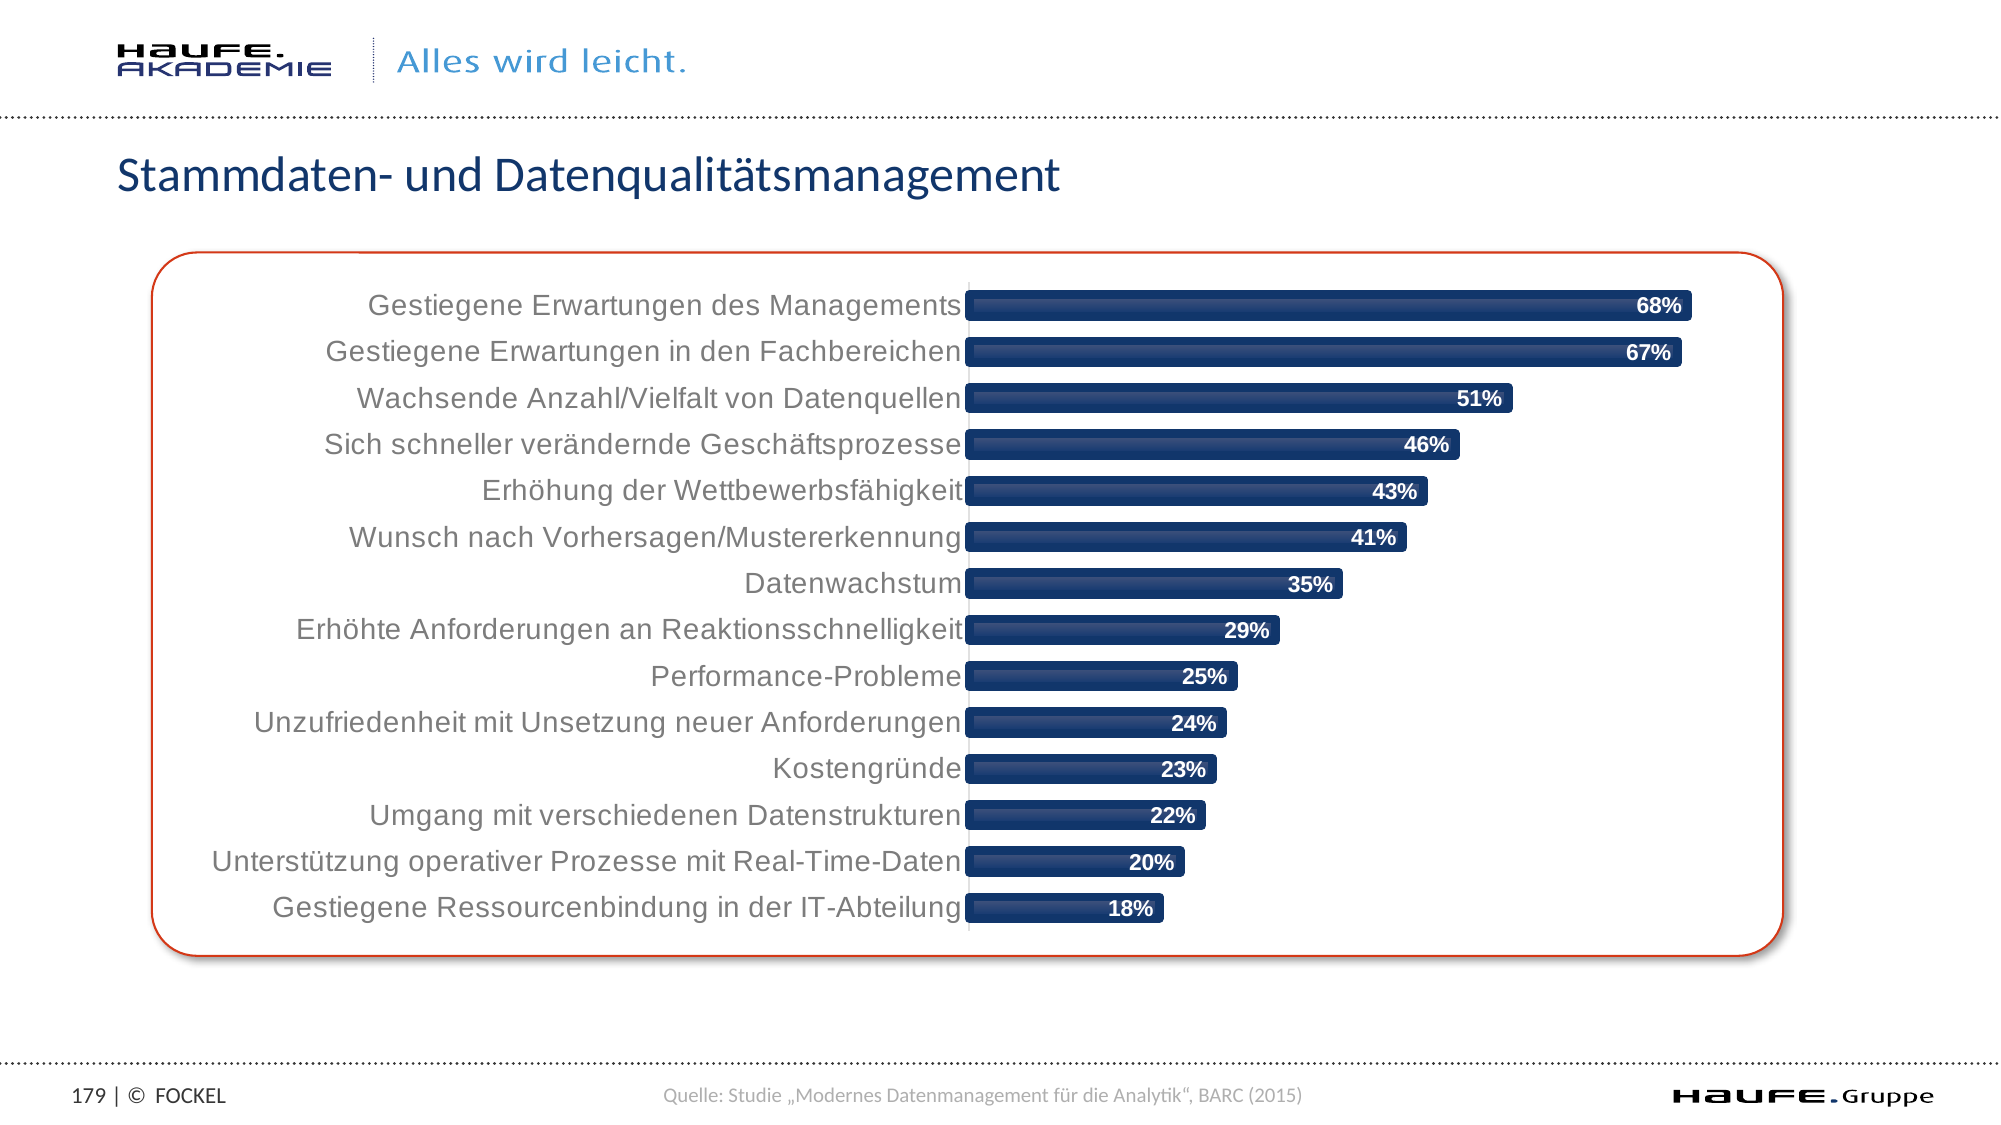

# Stammdaten- und Datenqualitätsmanagement

### Chart

| Category |  |
|---|---|
| Gestiegene Ressourcenbindung in der IT-Abteilung | 0.18 |
| Unterstützung operativer Prozesse mit Real-Time-Daten | 0.2 |
| Umgang mit verschiedenen Datenstrukturen | 0.22 |
| Kostengründe | 0.23 |
| Unzufriedenheit mit Unsetzung neuer Anforderungen | 0.24 |
| Performance-Probleme | 0.25 |
| Erhöhte Anforderungen an Reaktionsschnelligkeit | 0.29 |
| Datenwachstum | 0.35 |
| Wunsch nach Vorhersagen/Mustererkennung | 0.41 |
| Erhöhung der Wettbewerbsfähigkeit | 0.43 |
| Sich schneller verändernde Geschäftsprozesse | 0.46 |
| Wachsende Anzahl/Vielfalt von Datenquellen | 0.51 |
| Gestiegene Erwartungen in den Fachbereichen | 0.67 |
| Gestiegene Erwartungen des Managements | 0.68 |
Quelle: Studie „Modernes Datenmanagement für die Analytik“, BARC (2015)
179 | ©
Fockel